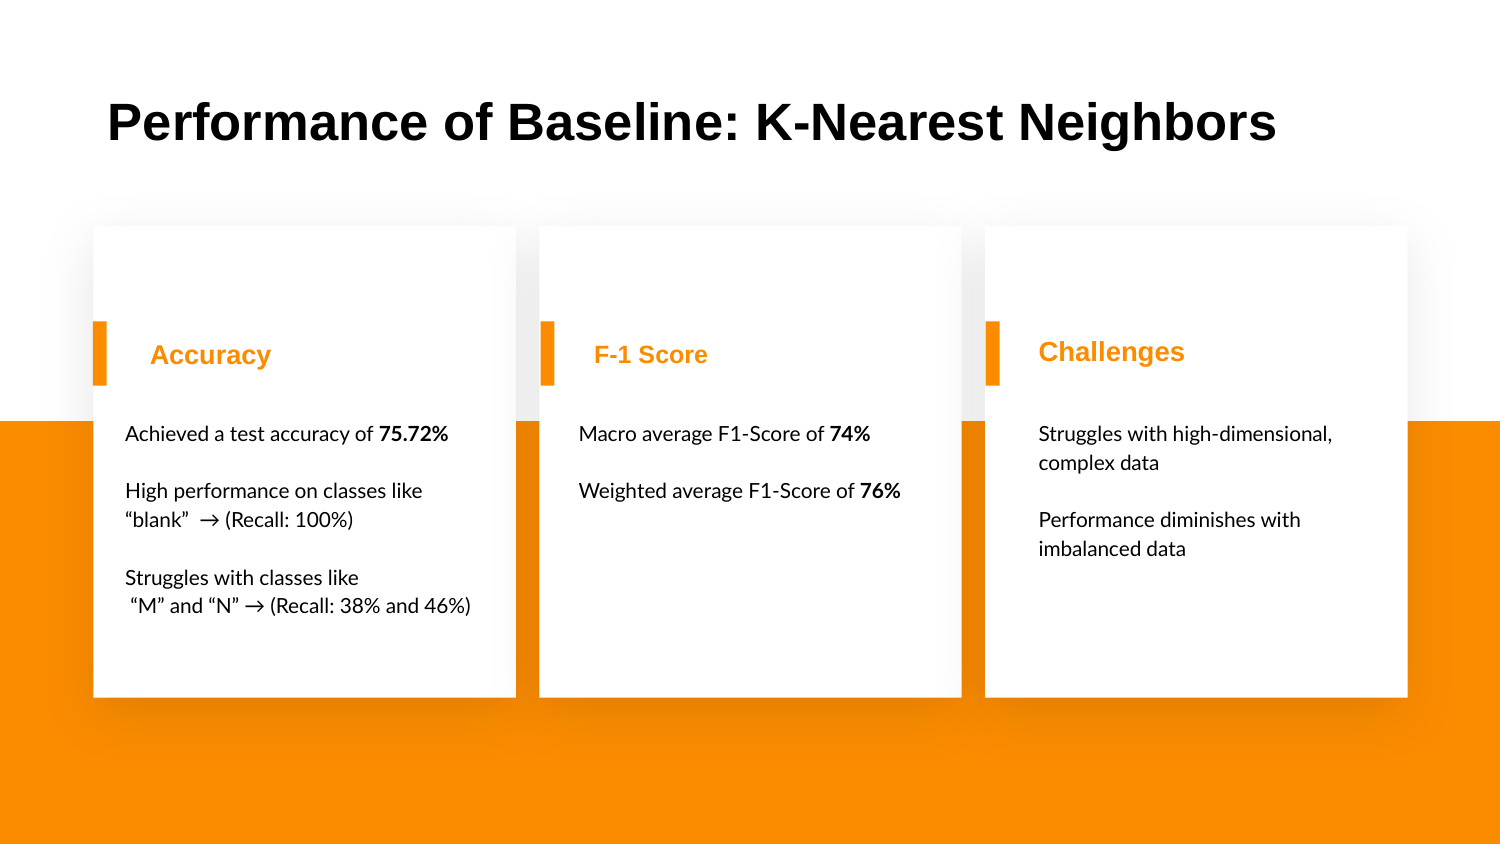

# Performance of Baseline: K-Nearest Neighbors
Accuracy
F-1 Score
Challenges
Achieved a test accuracy of 75.72%

High performance on classes like “blank”  → (Recall: 100%)

Struggles with classes like
 “M” and “N” → (Recall: 38% and 46%)
Macro average F1-Score of 74%

Weighted average F1-Score of 76%

Struggles with high-dimensional, complex data

Performance diminishes with imbalanced data